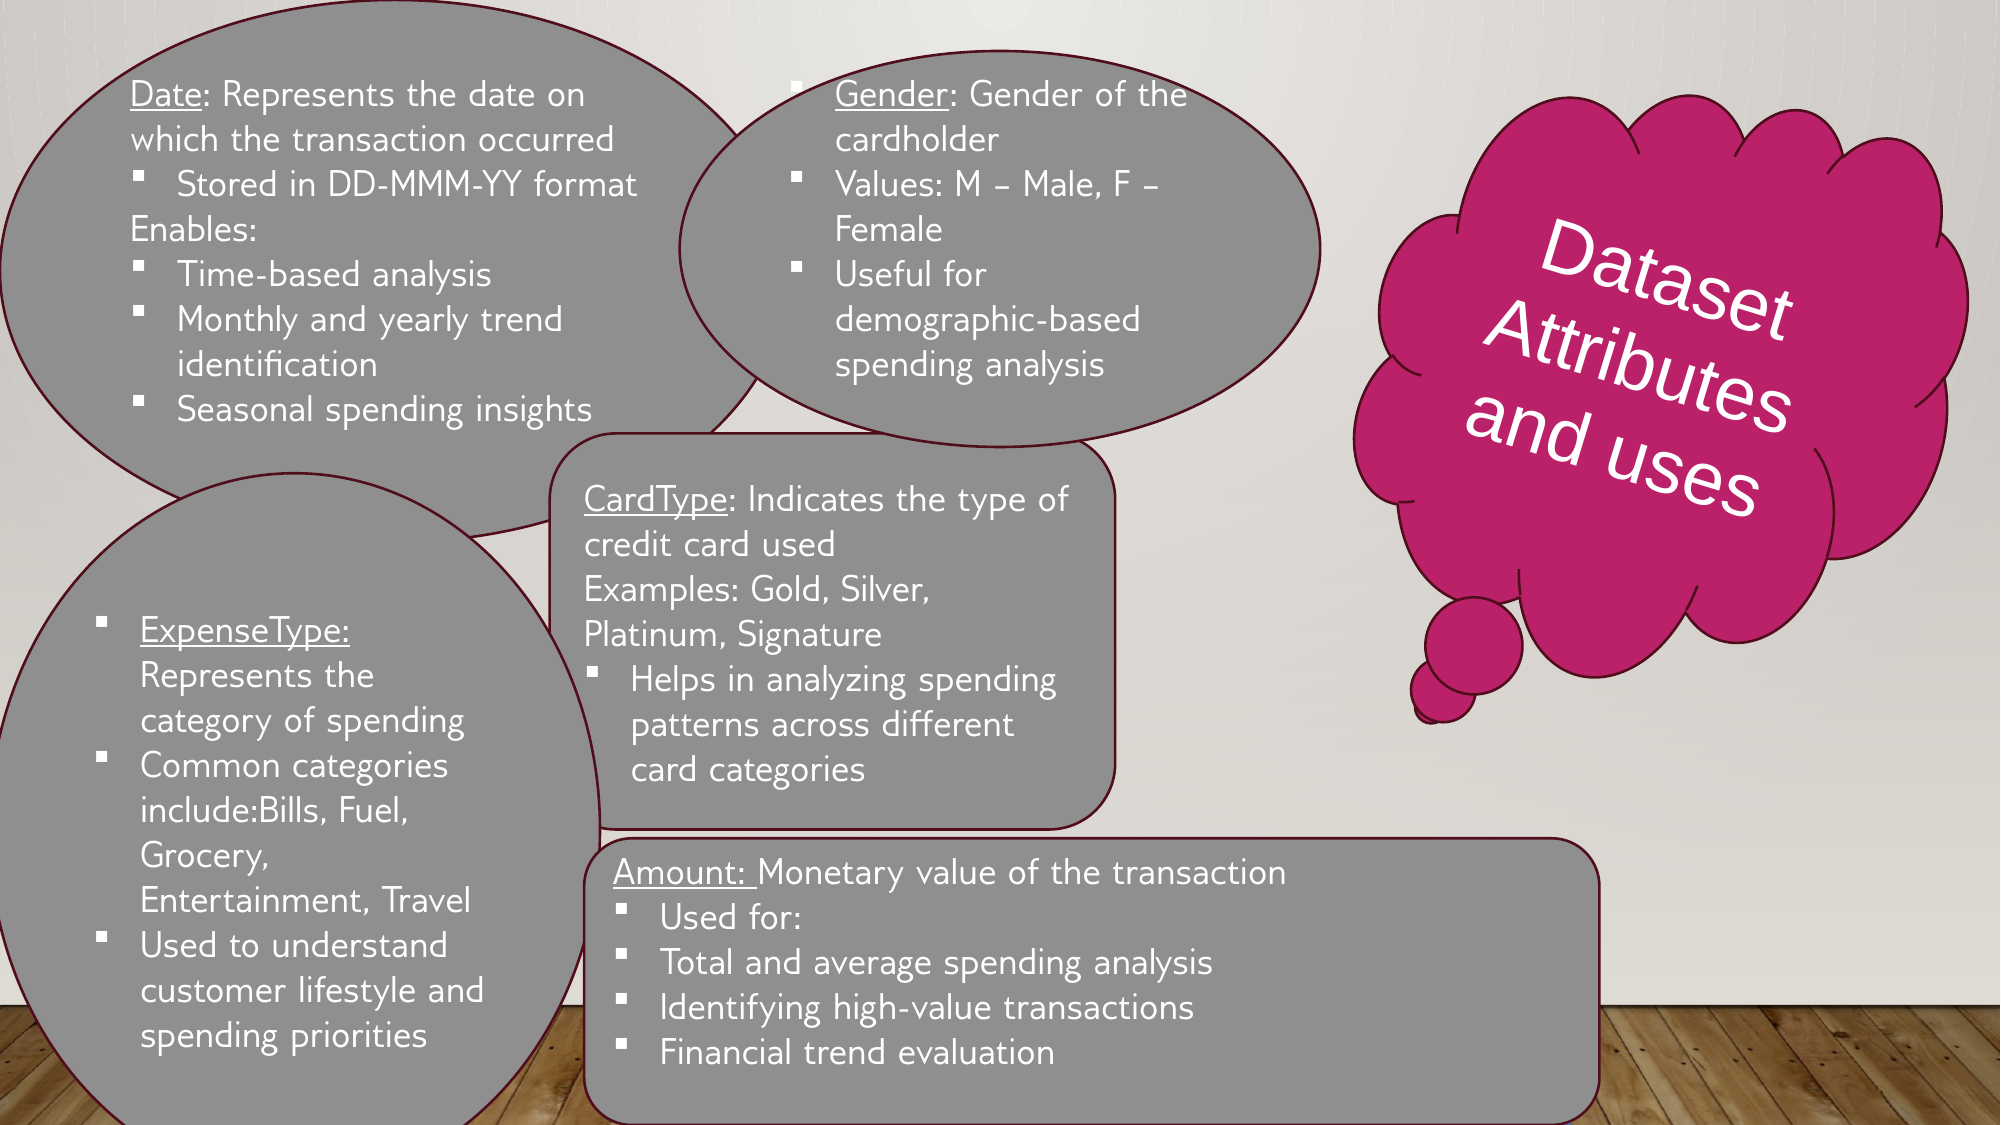

Date: Represents the date on which the transaction occurred
Stored in DD-MMM-YY format
Enables:
Time-based analysis
Monthly and yearly trend identification
Seasonal spending insights

Gender: Gender of the cardholder
Values: M – Male, F – Female
Useful for demographic-based spending analysis

Dataset Attributes and uses

CardType: Indicates the type of credit card used
Examples: Gold, Silver, Platinum, Signature
Helps in analyzing spending patterns across different card categories

ExpenseType: Represents the category of spending
Common categories include:Bills, Fuel, Grocery, Entertainment, Travel
Used to understand customer lifestyle and spending priorities
Amount: Monetary value of the transaction
Used for:
Total and average spending analysis
Identifying high-value transactions
Financial trend evaluation